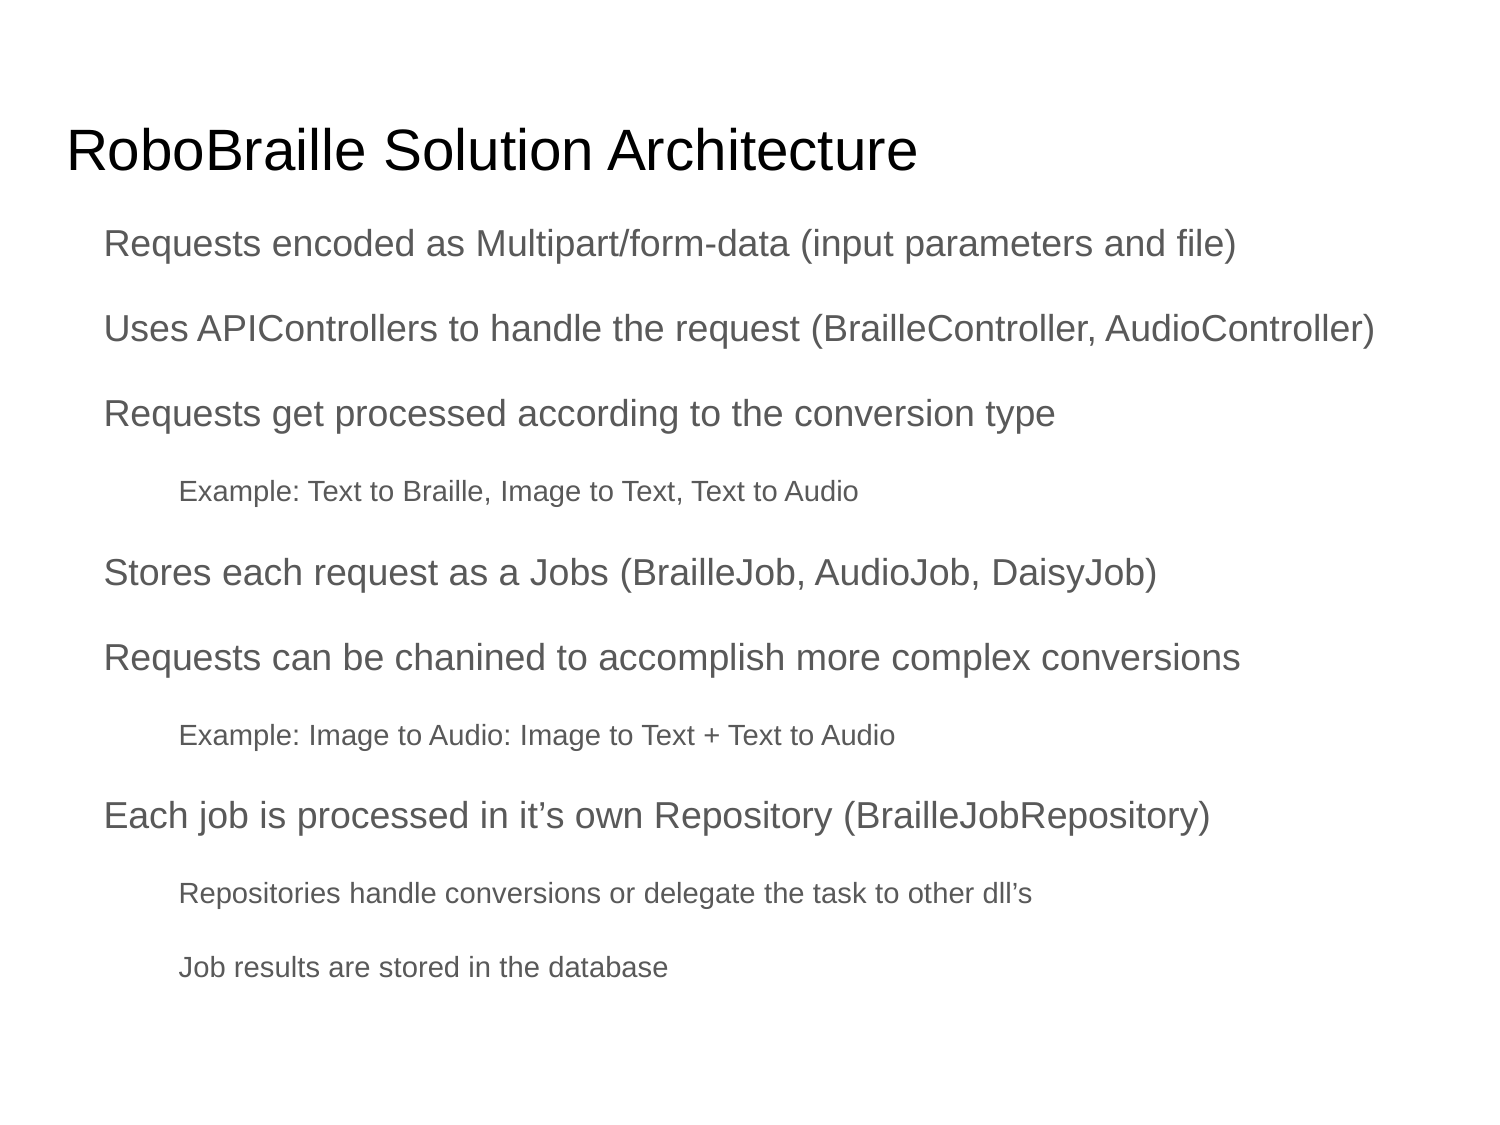

# RoboBraille Solution Architecture
Requests encoded as Multipart/form-data (input parameters and file)
Uses APIControllers to handle the request (BrailleController, AudioController)
Requests get processed according to the conversion type
Example: Text to Braille, Image to Text, Text to Audio
Stores each request as a Jobs (BrailleJob, AudioJob, DaisyJob)
Requests can be chanined to accomplish more complex conversions
Example: Image to Audio: Image to Text + Text to Audio
Each job is processed in it’s own Repository (BrailleJobRepository)
Repositories handle conversions or delegate the task to other dll’s
Job results are stored in the database